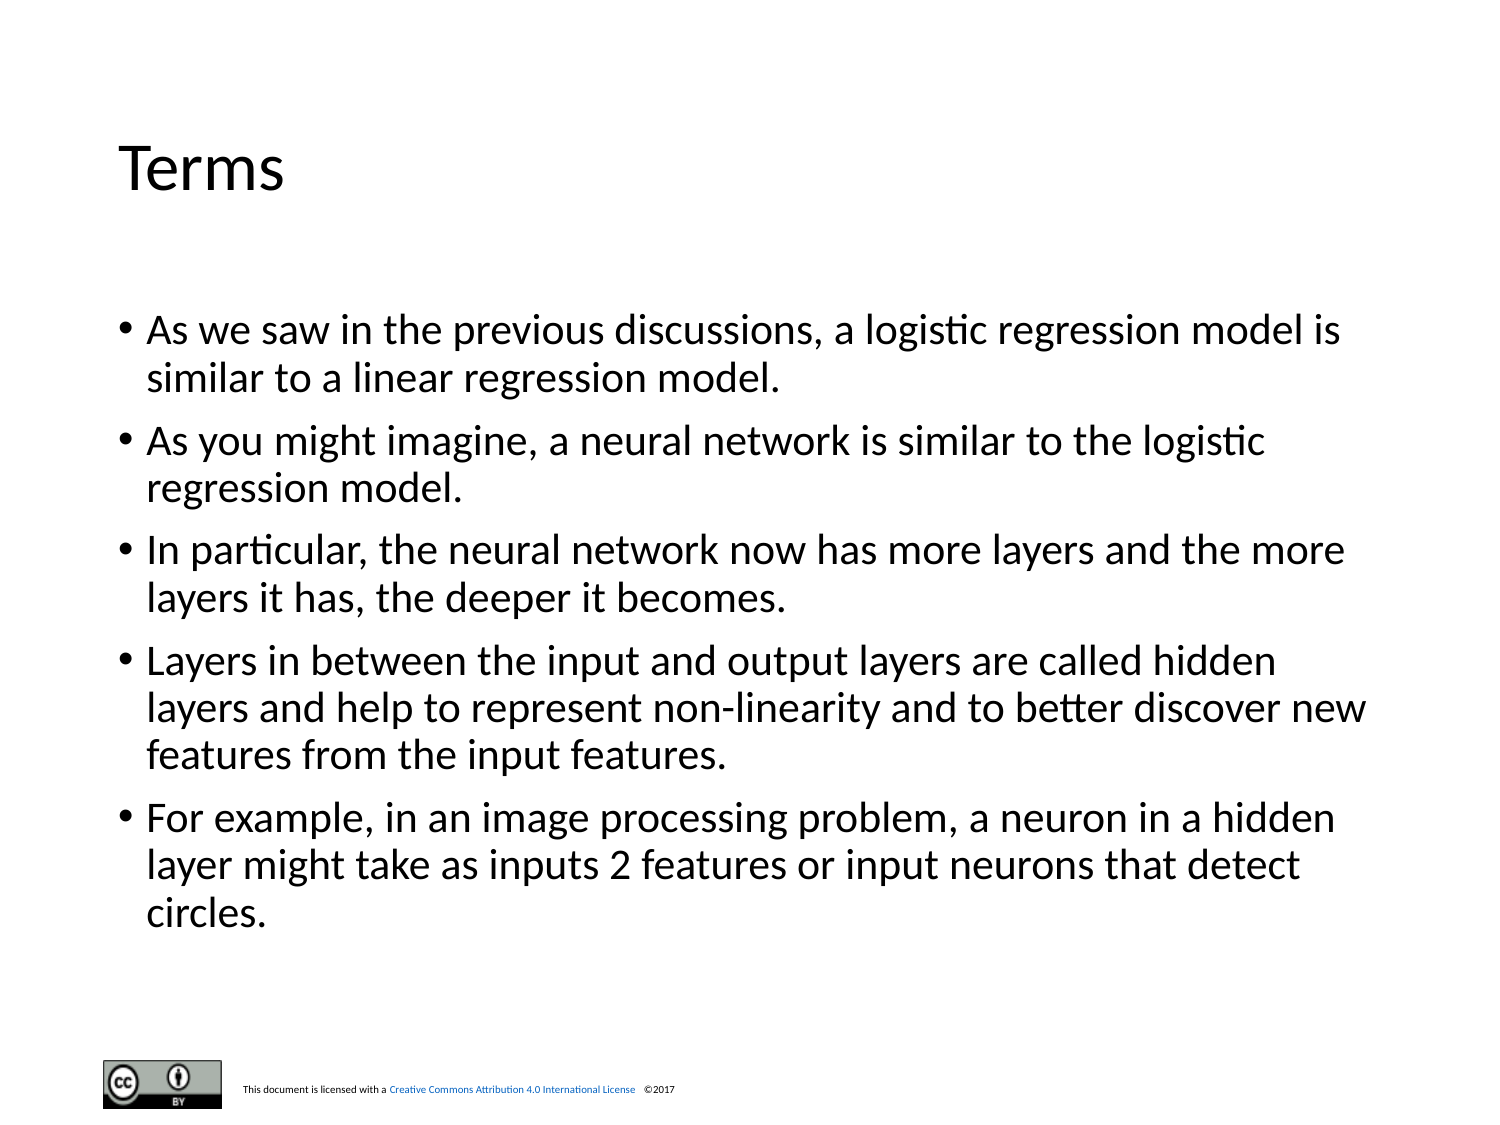

# Terms
As we saw in the previous discussions, a logistic regression model is similar to a linear regression model.
As you might imagine, a neural network is similar to the logistic regression model.
In particular, the neural network now has more layers and the more layers it has, the deeper it becomes.
Layers in between the input and output layers are called hidden layers and help to represent non-linearity and to better discover new features from the input features.
For example, in an image processing problem, a neuron in a hidden layer might take as inputs 2 features or input neurons that detect circles.